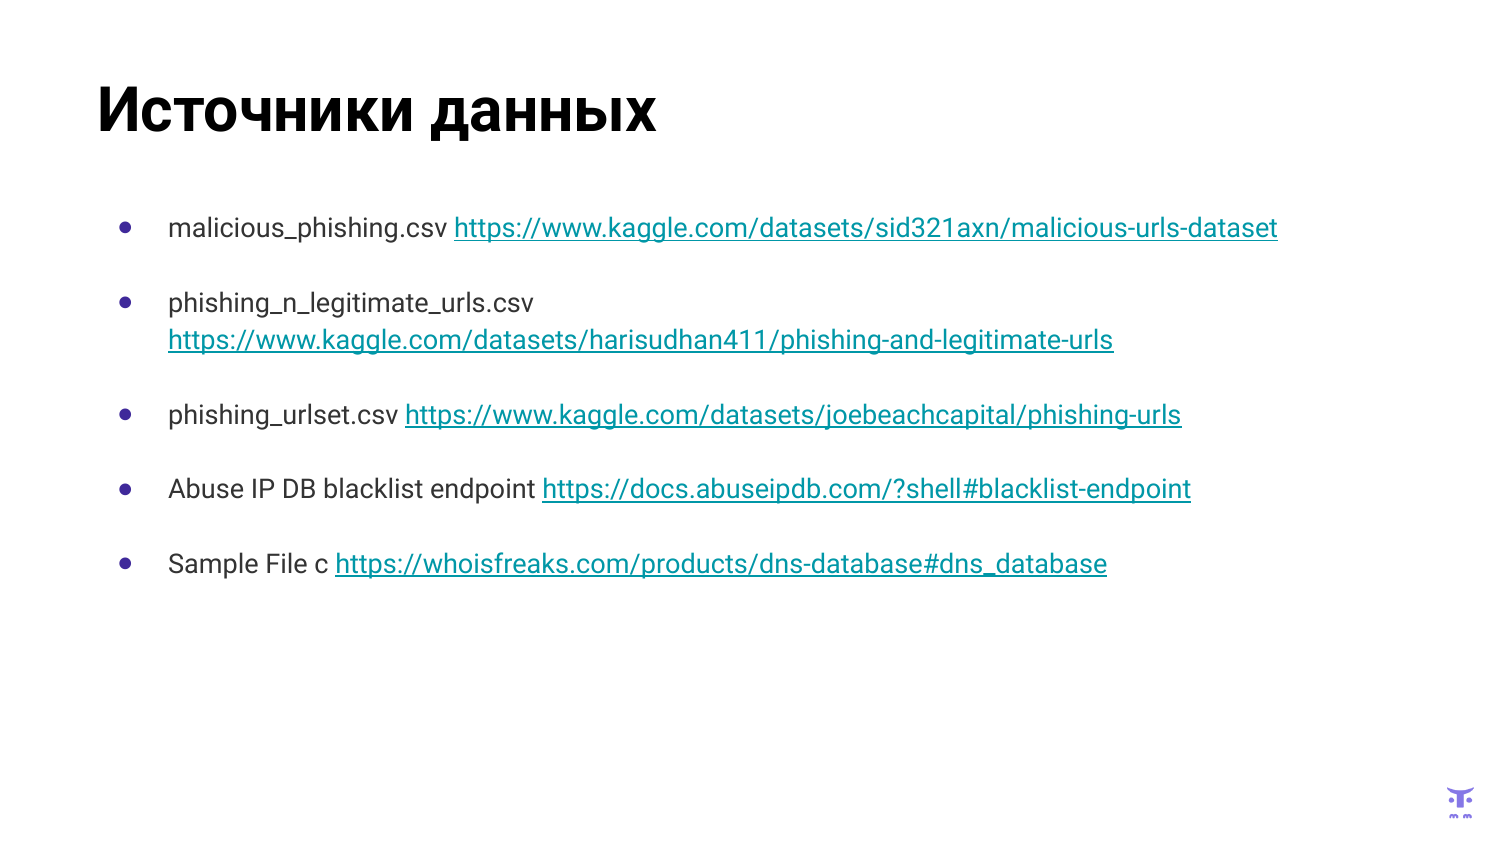

# Источники данных
malicious_phishing.csv https://www.kaggle.com/datasets/sid321axn/malicious-urls-dataset

phishing_n_legitimate_urls.csv https://www.kaggle.com/datasets/harisudhan411/phishing-and-legitimate-urls

phishing_urlset.csv https://www.kaggle.com/datasets/joebeachcapital/phishing-urls

Abuse IP DB blacklist endpoint https://docs.abuseipdb.com/?shell#blacklist-endpoint

Sample File c https://whoisfreaks.com/products/dns-database#dns_database